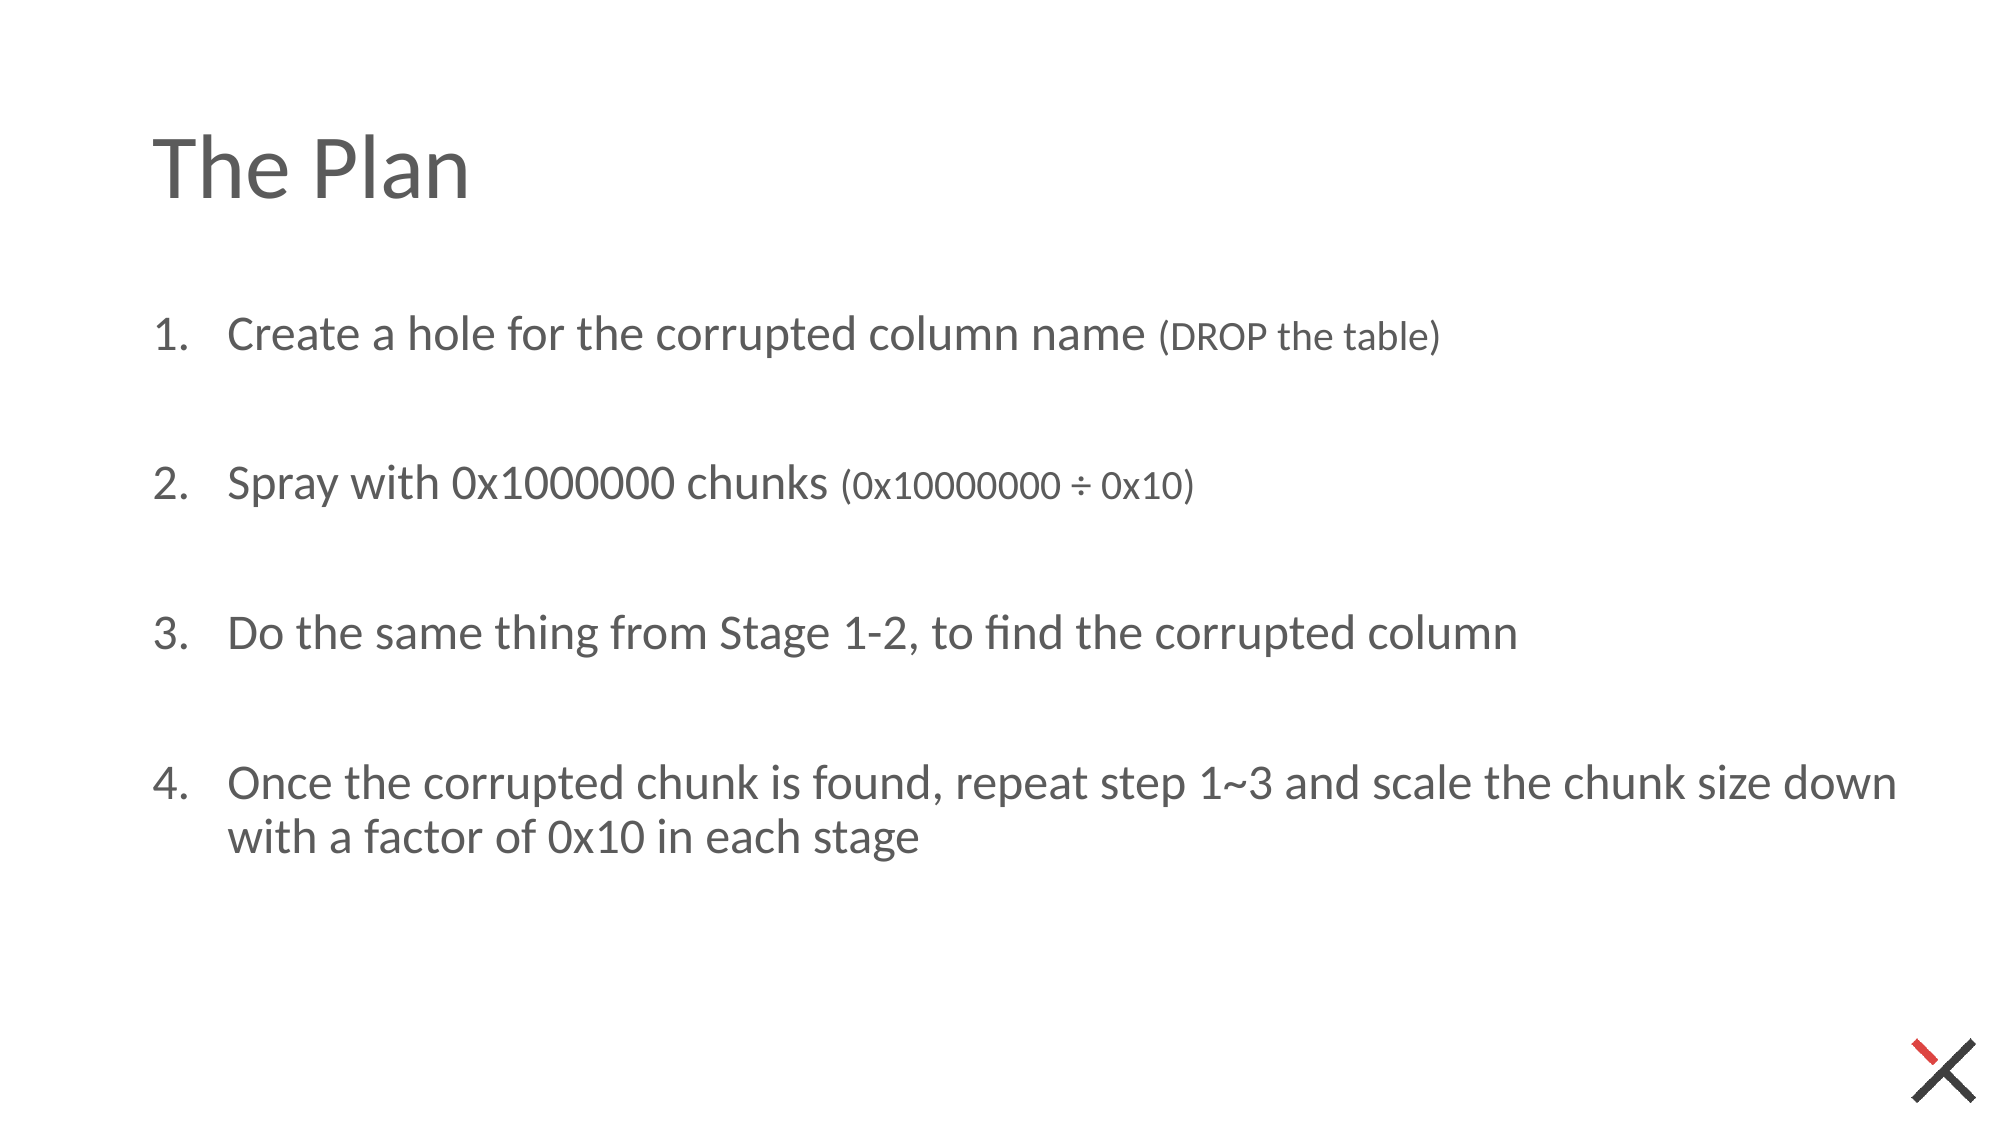

# The Plan
Create a hole for the corrupted column name (DROP the table)

Spray with 0x1000000 chunks (0x10000000 ÷ 0x10)

Do the same thing from Stage 1-2, to find the corrupted column

Once the corrupted chunk is found, repeat step 1~3 and scale the chunk size down with a factor of 0x10 in each stage